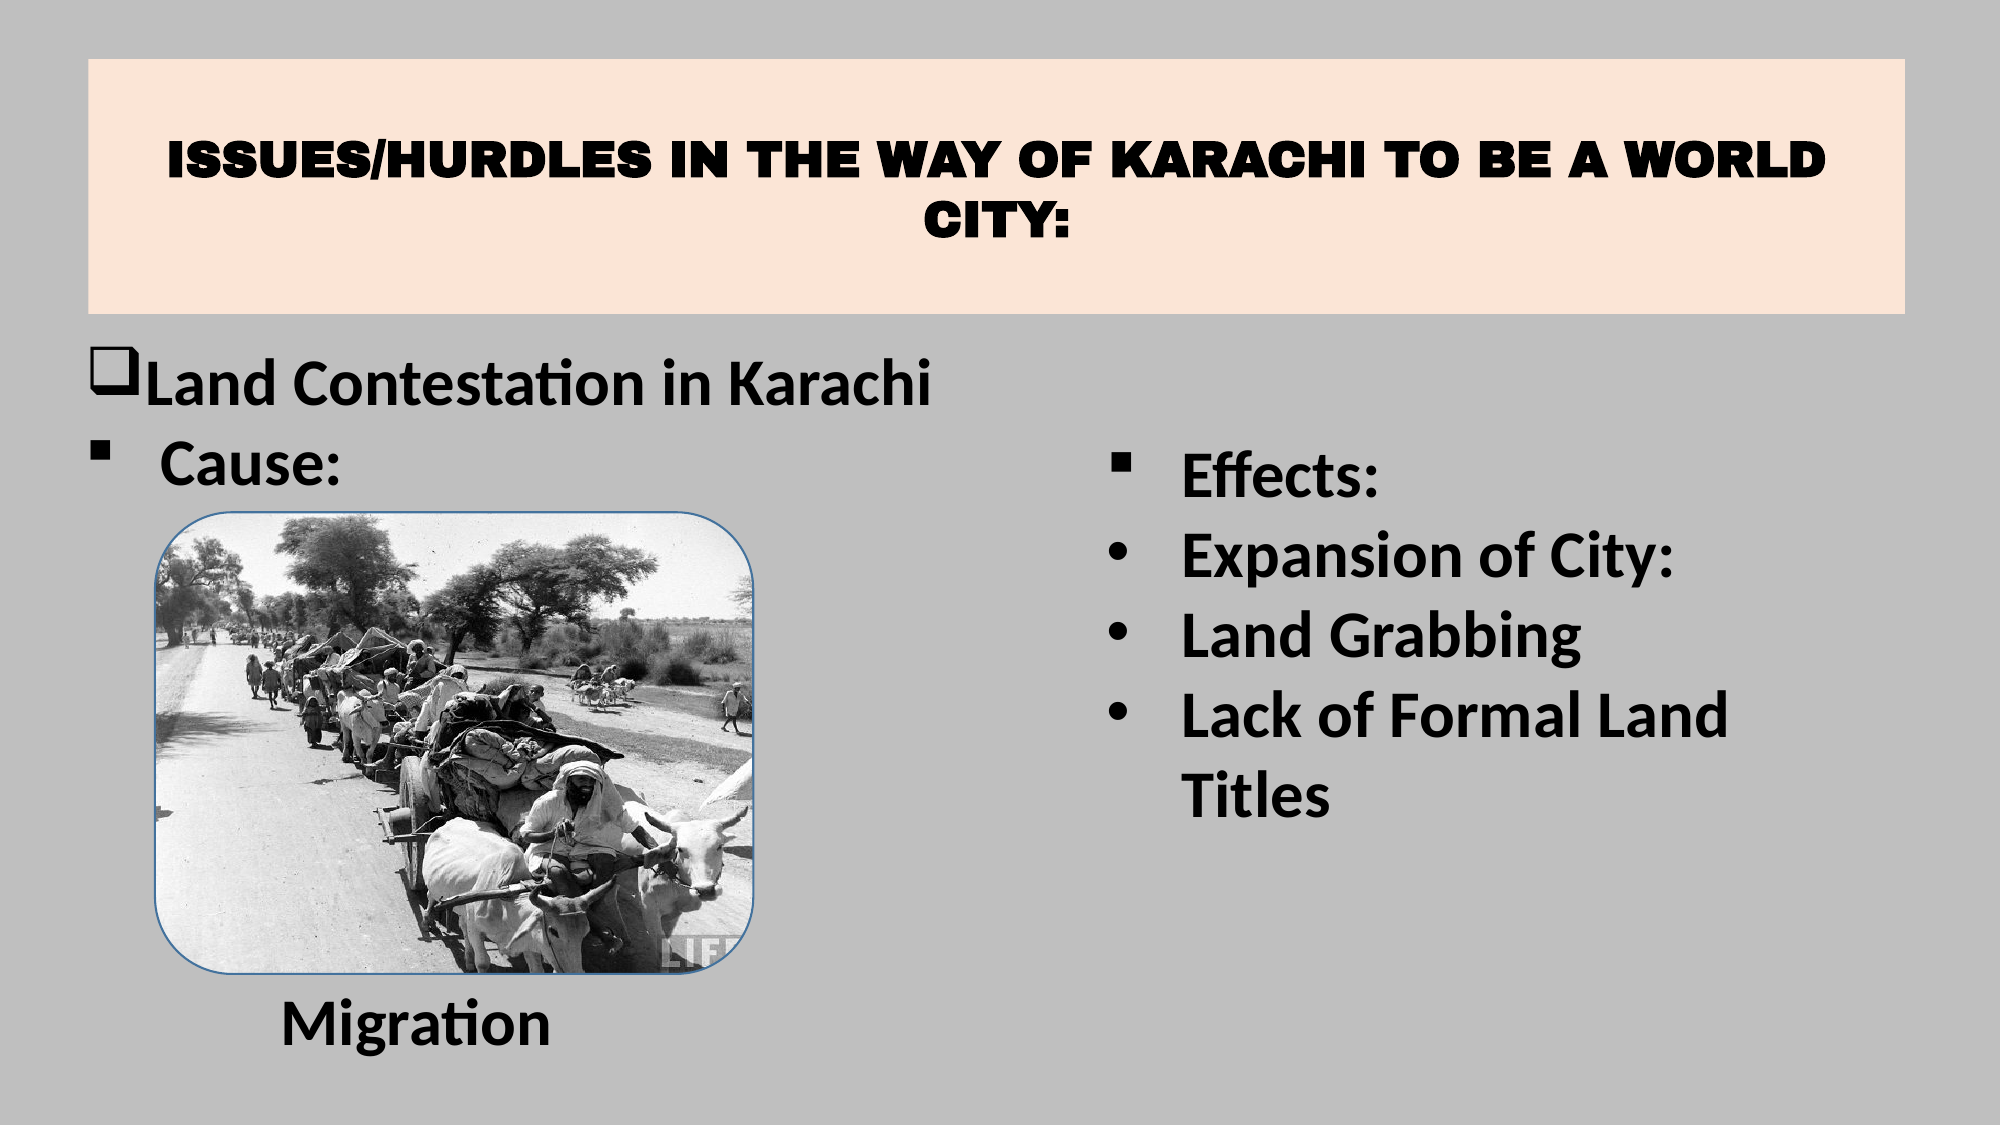

ISSUES/HURDLES IN THE WAY OF KARACHI TO BE A WORLD CITY:

Land Contestation in Karachi
Cause:

             Migration
Effects:
Expansion of City:
Land Grabbing
Lack of Formal Land Titles